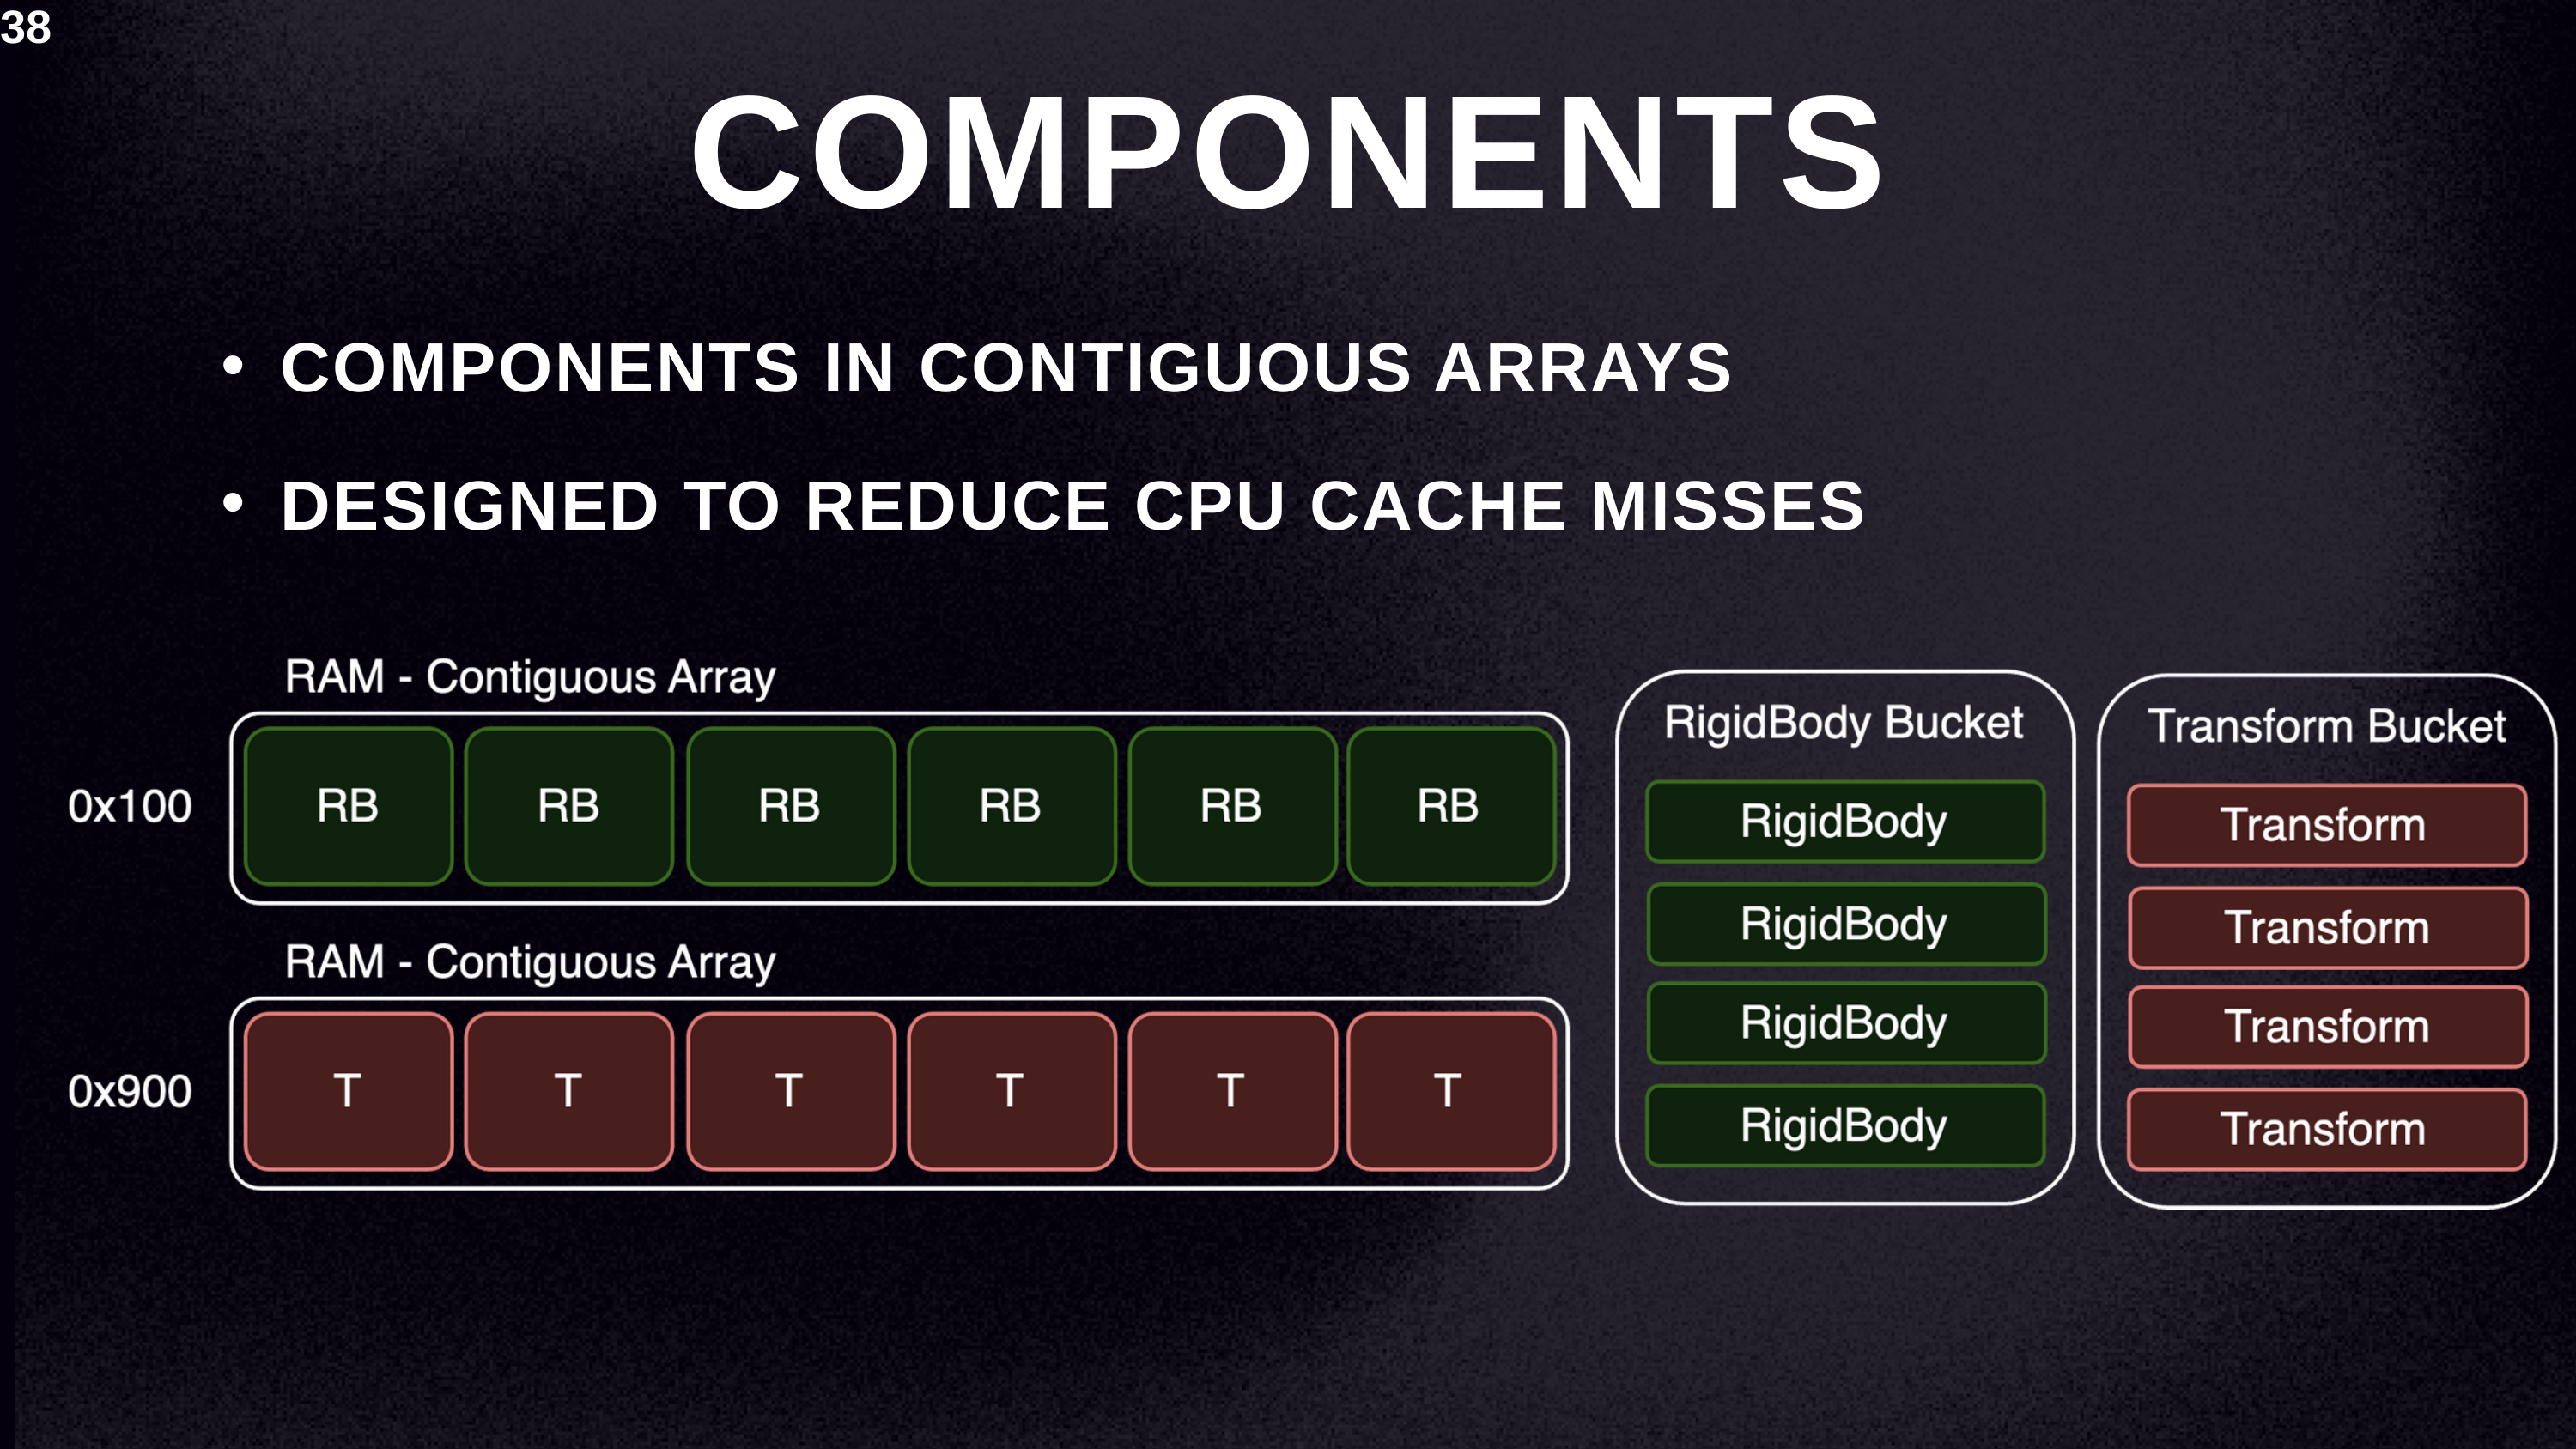

38
COMPONENTS
COMPONENTS IN CONTIGUOUS ARRAYS
DESIGNED TO REDUCE CPU CACHE MISSES